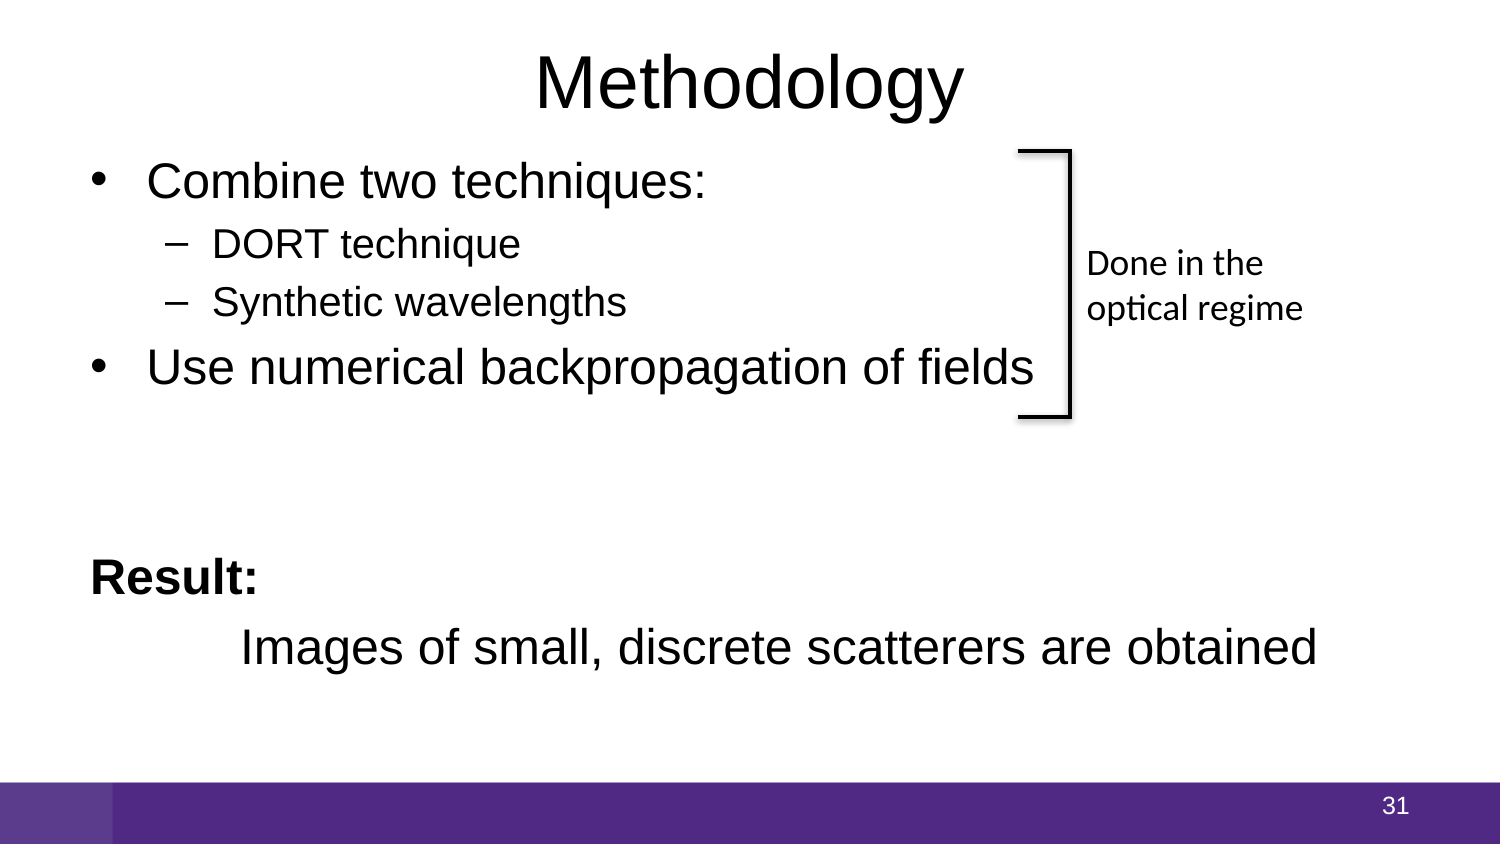

# Methodology
Combine two techniques:
DORT technique
Synthetic wavelengths
Use numerical backpropagation of fields

Result:
	Images of small, discrete scatterers are obtained
Done in the optical regime
31